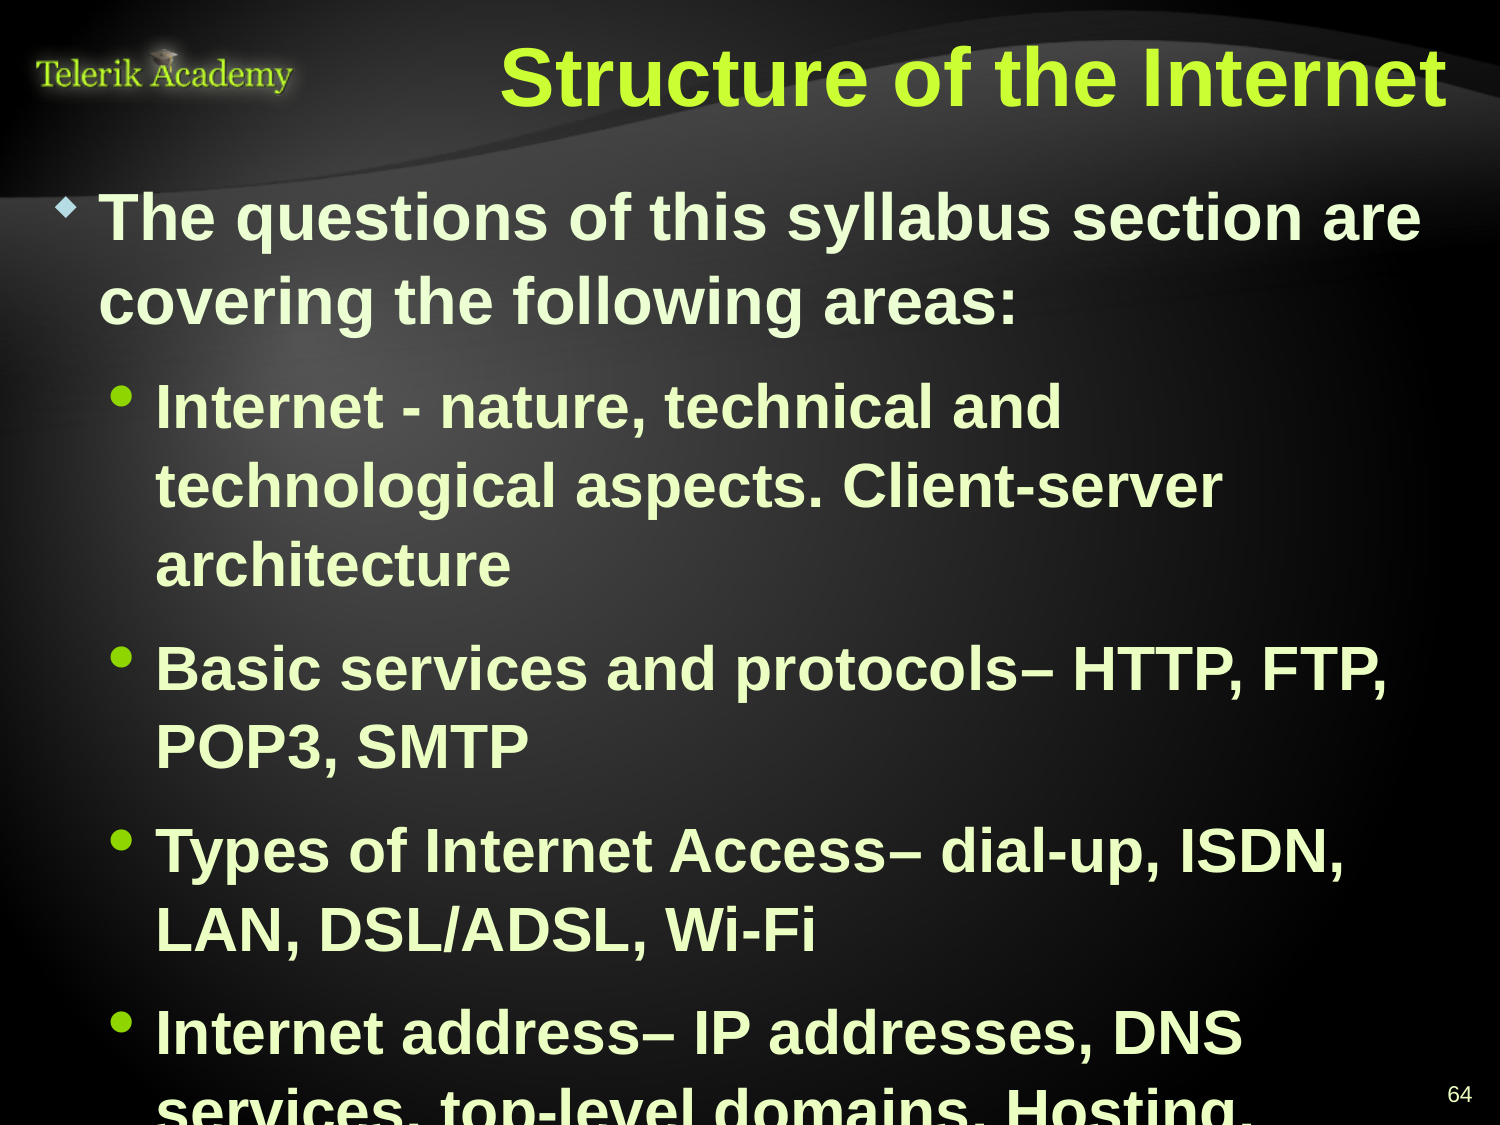

# Structure of the Internet
The questions of this syllabus section are covering the following areas:
Internet - nature, technical and technological aspects. Client-server architecture
Basic services and protocols– HTTP, FTP, POP3, SMTP
Types of Internet Access– dial-up, ISDN, LAN, DSL/ADSL, Wi-Fi
Internet address– IP addresses, DNS services, top-level domains. Hosting.
64